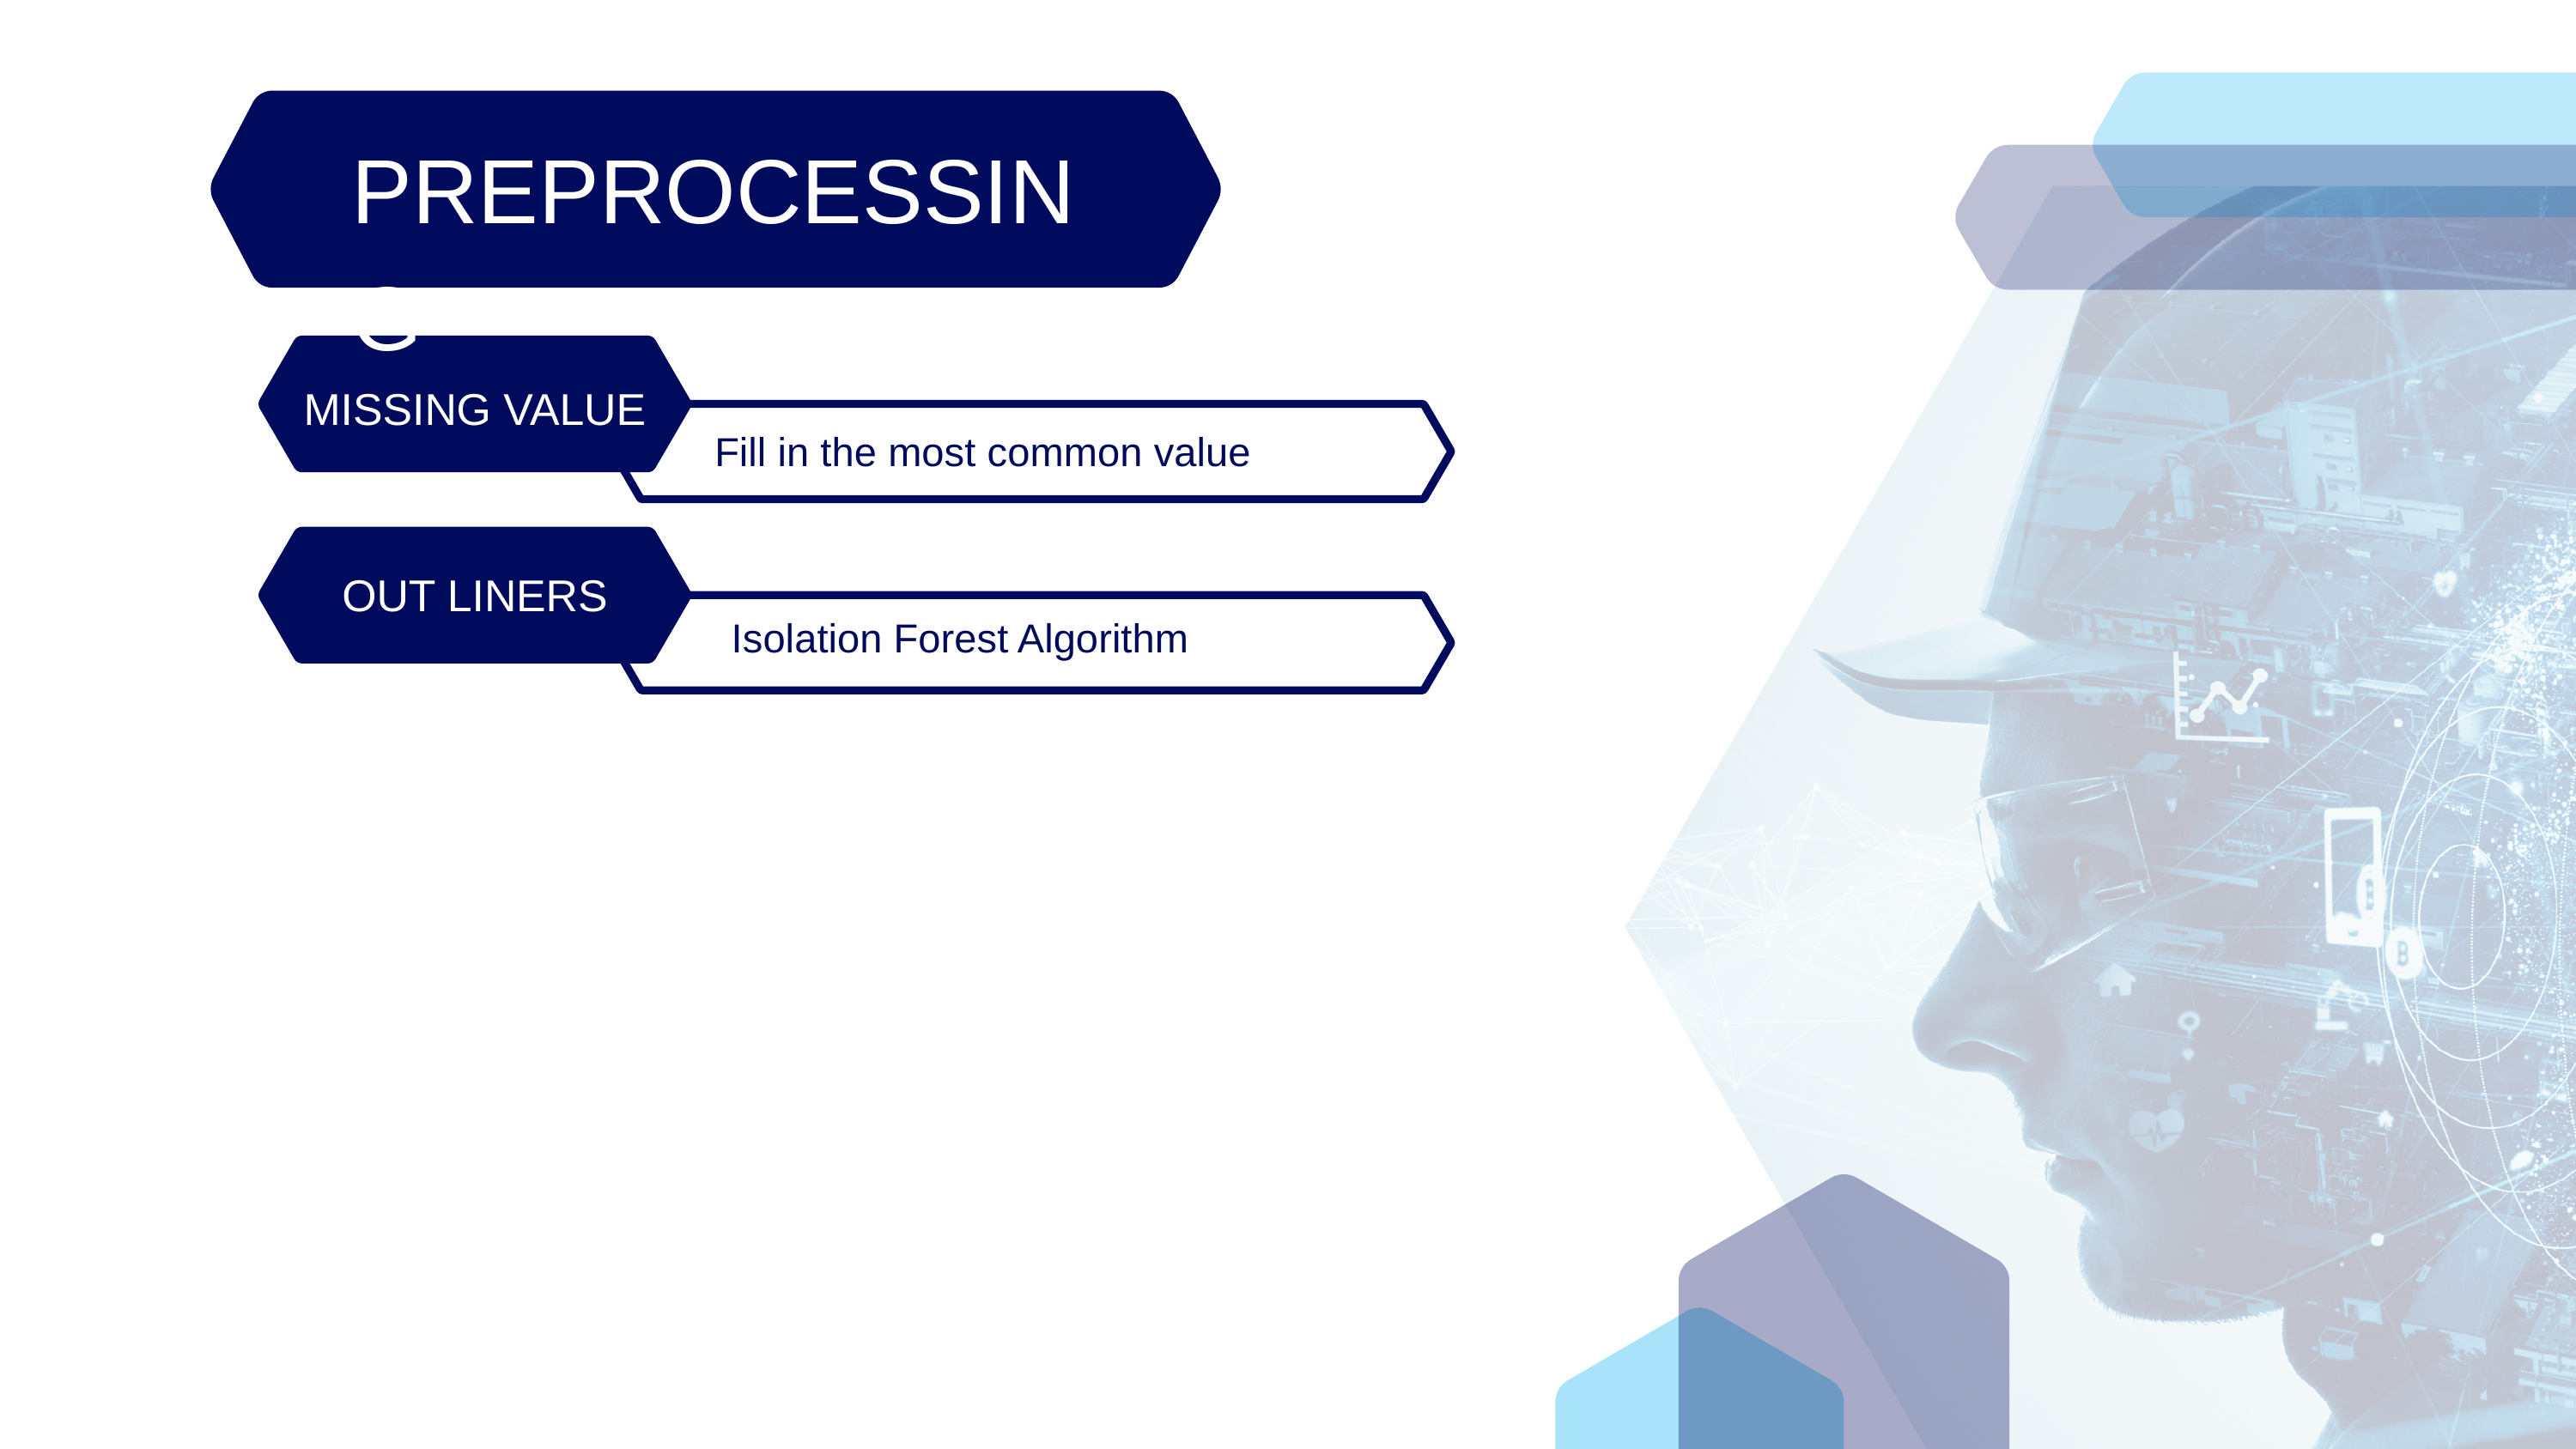

PREPROCESSING

MISSING VALUE

Fill in the most common value

OUT LINERS

Isolation Forest Algorithm